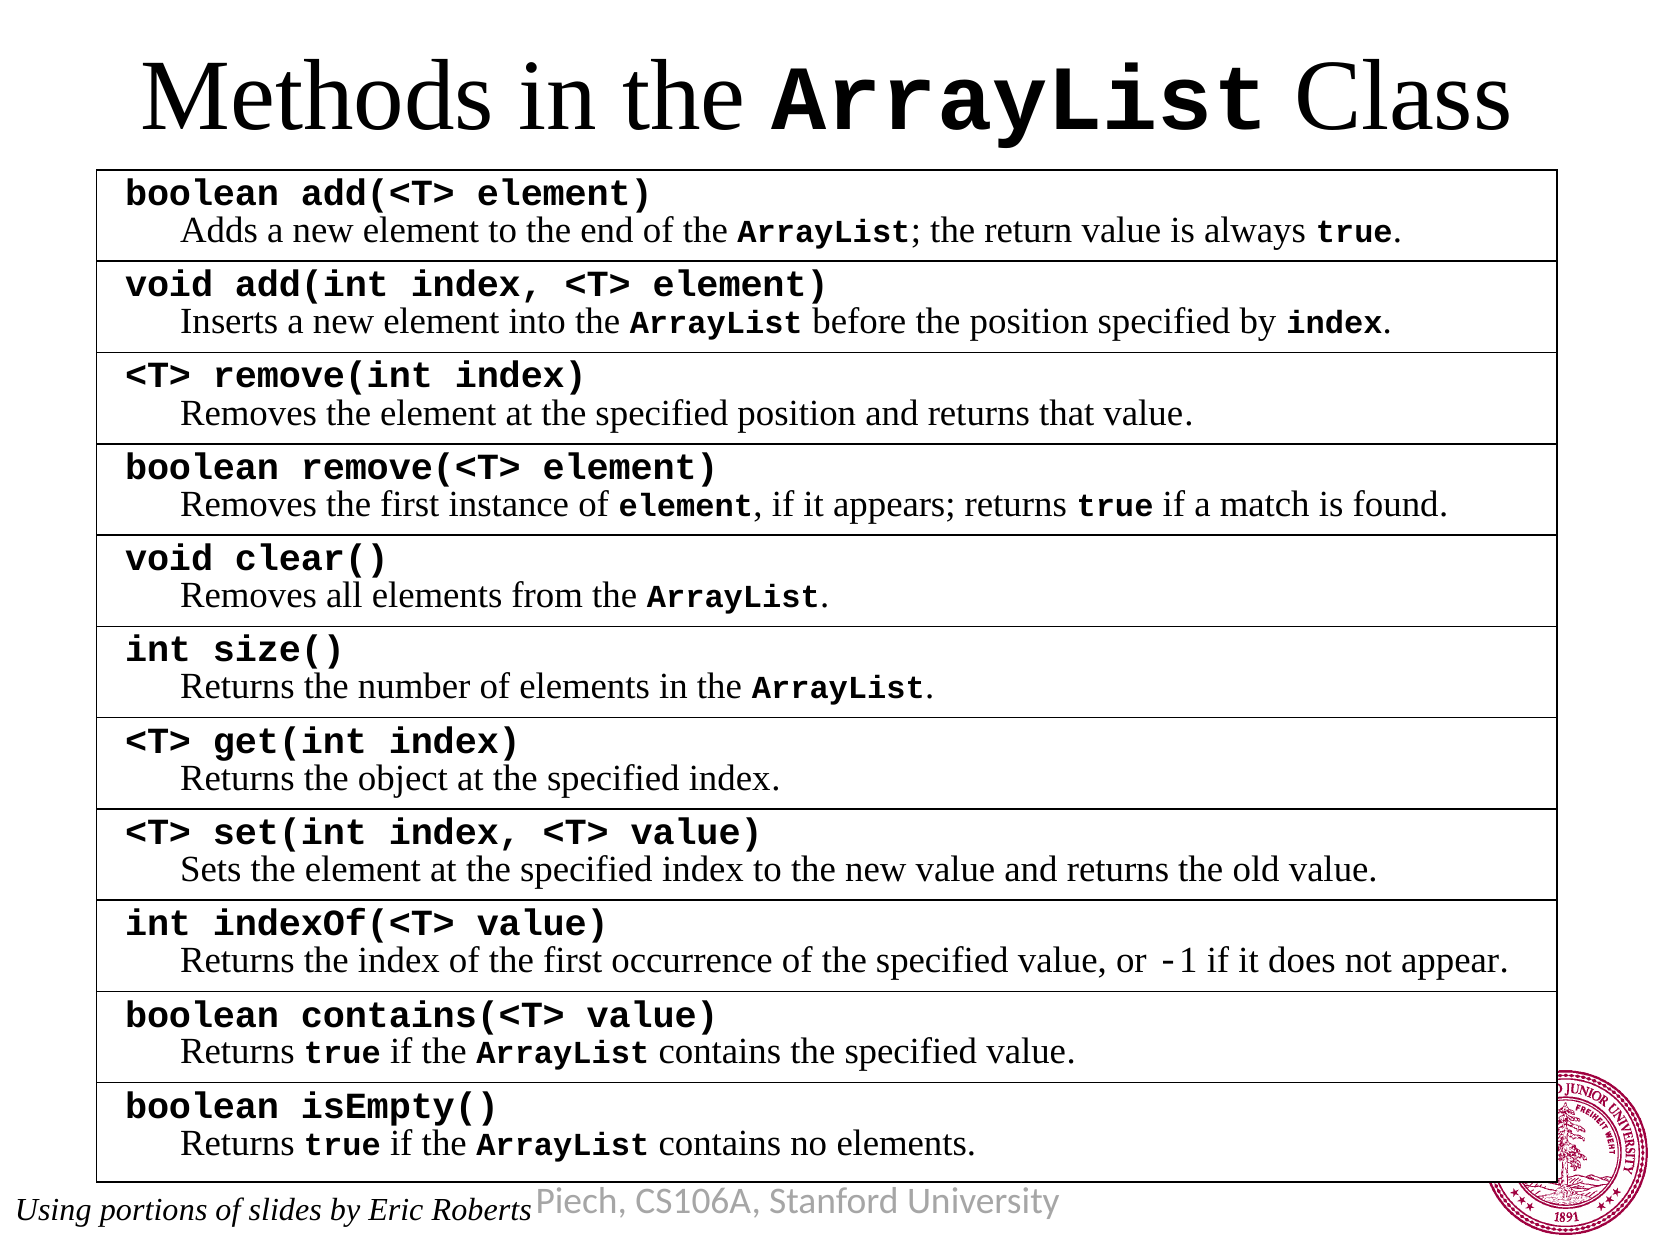

# Methods in the ArrayList Class
boolean add(<T> element)

Adds a new element to the end of the ArrayList; the return value is always true.
void add(int index, <T> element)

Inserts a new element into the ArrayList before the position specified by index.
<T> remove(int index)

Removes the element at the specified position and returns that value.
boolean remove(<T> element)

Removes the first instance of element, if it appears; returns true if a match is found.
void clear()

Removes all elements from the ArrayList.
int size()

Returns the number of elements in the ArrayList.
<T> get(int index)

Returns the object at the specified index.
<T> set(int index, <T> value)

Sets the element at the specified index to the new value and returns the old value.
int indexOf(<T> value)

Returns the index of the first occurrence of the specified value, or -1 if it does not appear.
boolean contains(<T> value)

Returns true if the ArrayList contains the specified value.
boolean isEmpty()

Returns true if the ArrayList contains no elements.
Using portions of slides by Eric Roberts